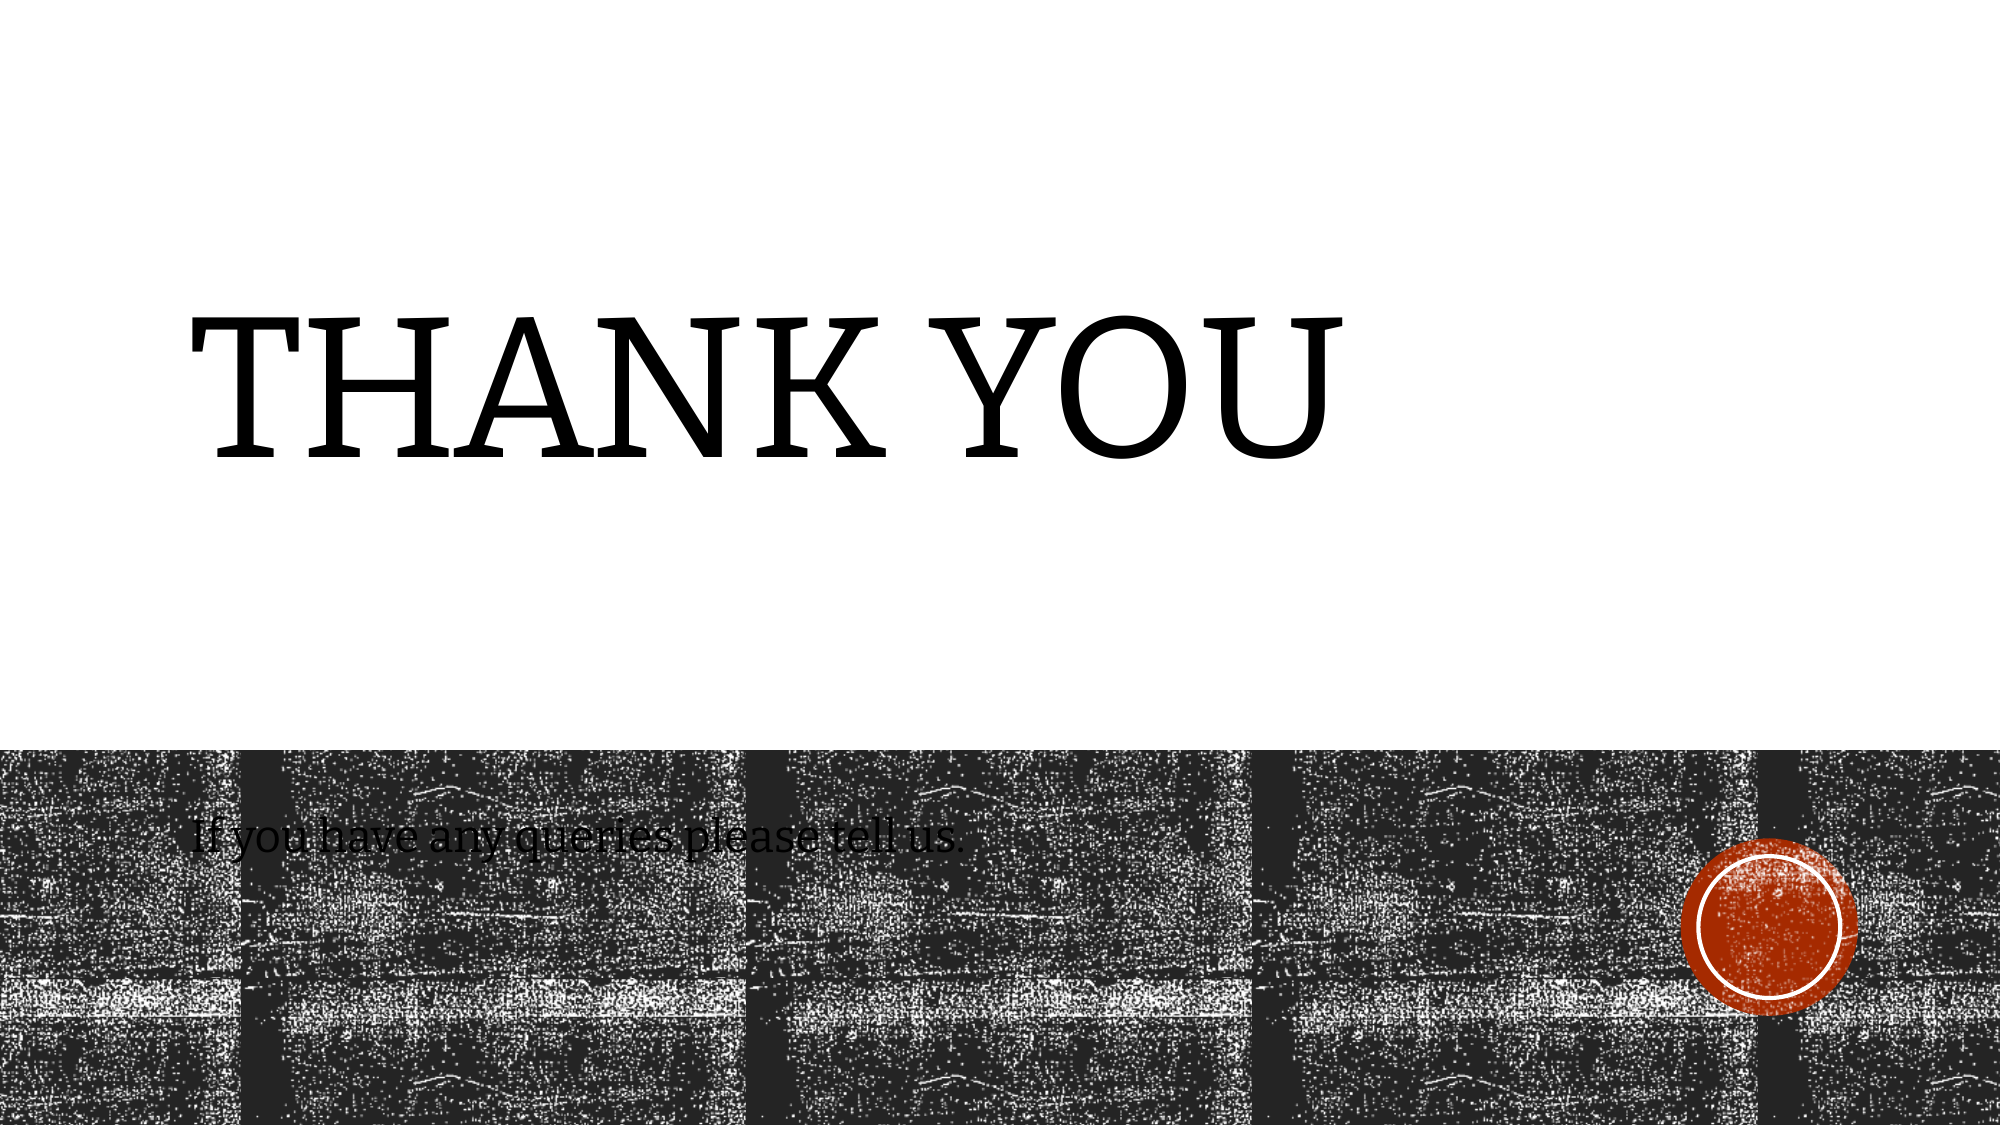

# Thank you

If you have any queries please tell us.